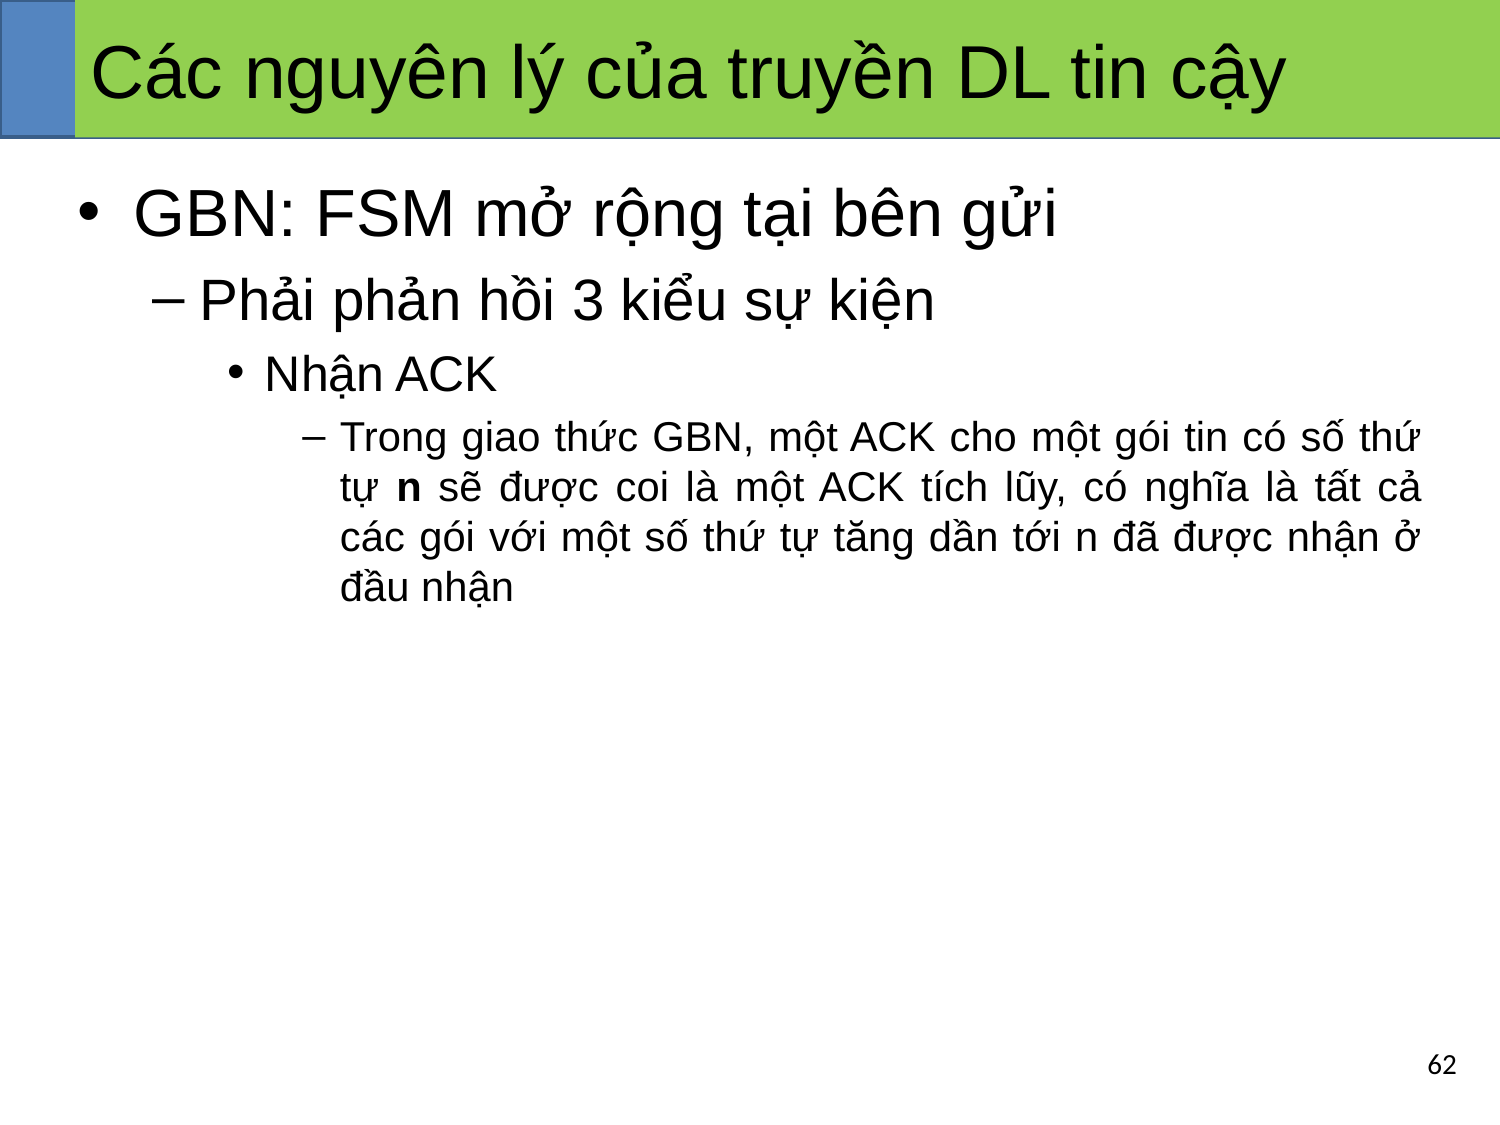

# Các nguyên lý của truyền DL tin cậy
GBN: FSM mở rộng tại bên gửi
Phải phản hồi 3 kiểu sự kiện
Nhận ACK
Trong giao thức GBN, một ACK cho một gói tin có số thứ tự n sẽ được coi là một ACK tích lũy, có nghĩa là tất cả các gói với một số thứ tự tăng dần tới n đã được nhận ở đầu nhận

62